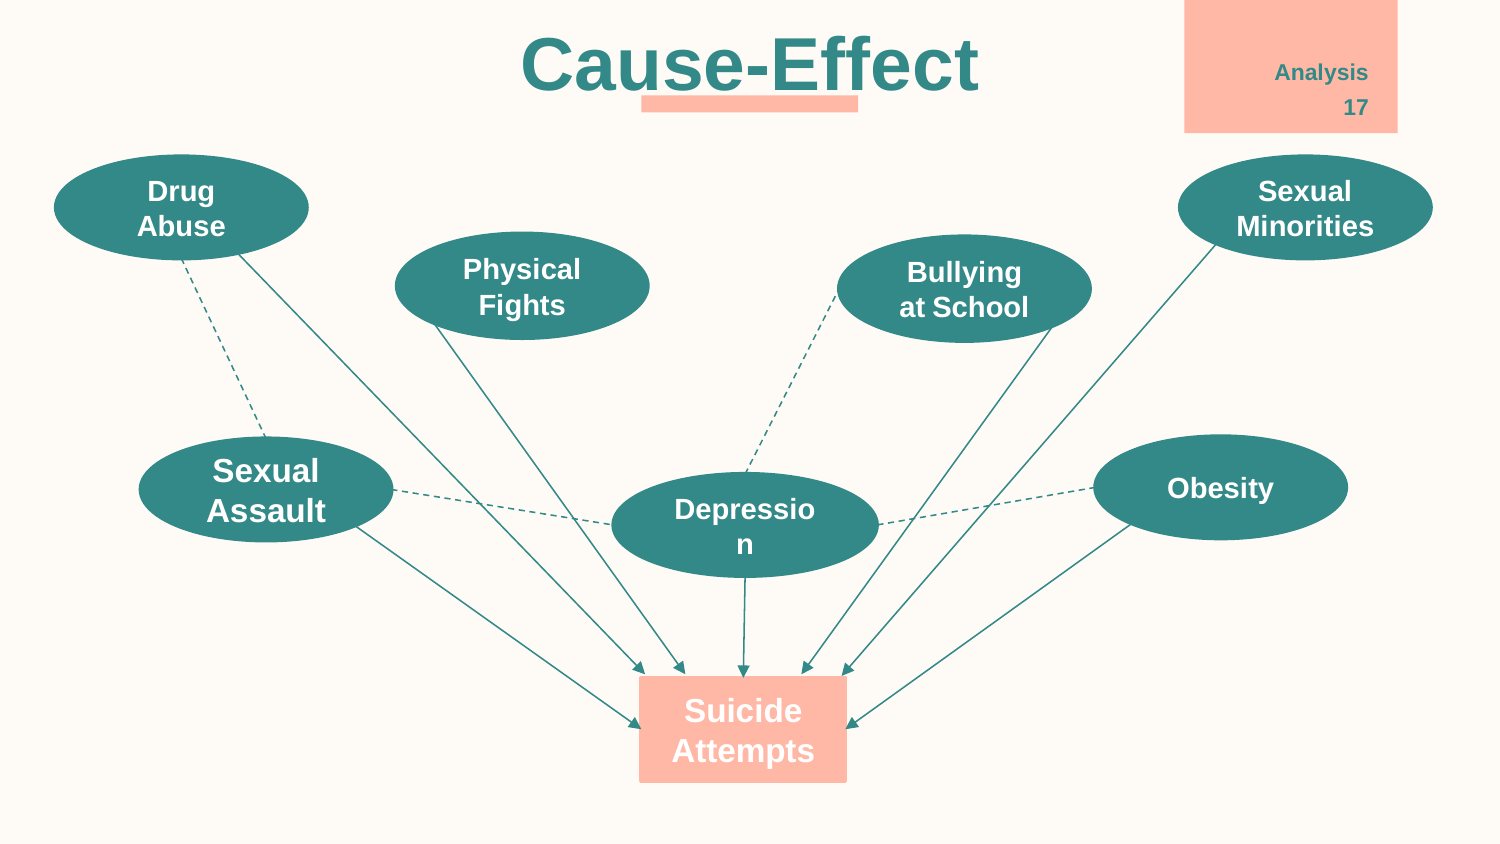

# Analysis
Cause-Effect
17
Drug Abuse
Sexual Minorities
Physical Fights
Bullying at School
Obesity
Sexual Assault
Depression
Suicide Attempts